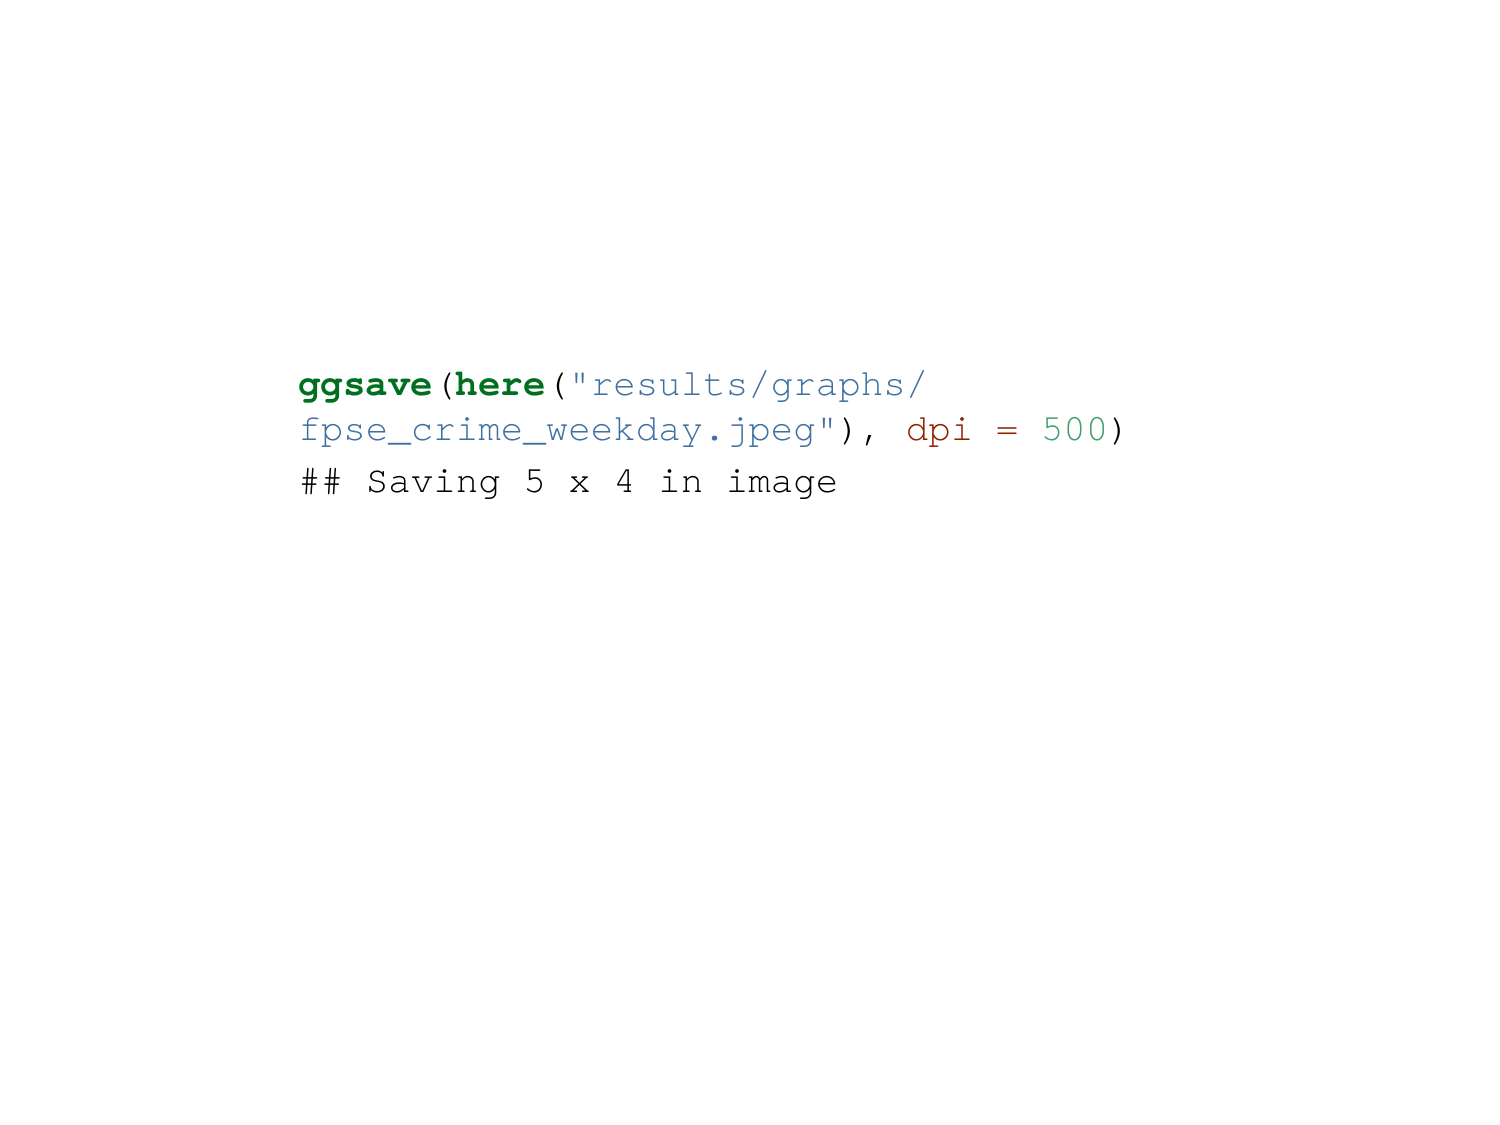

ggsave(here("results/graphs/fpse_crime_weekday.jpeg"), dpi = 500)
## Saving 5 x 4 in image